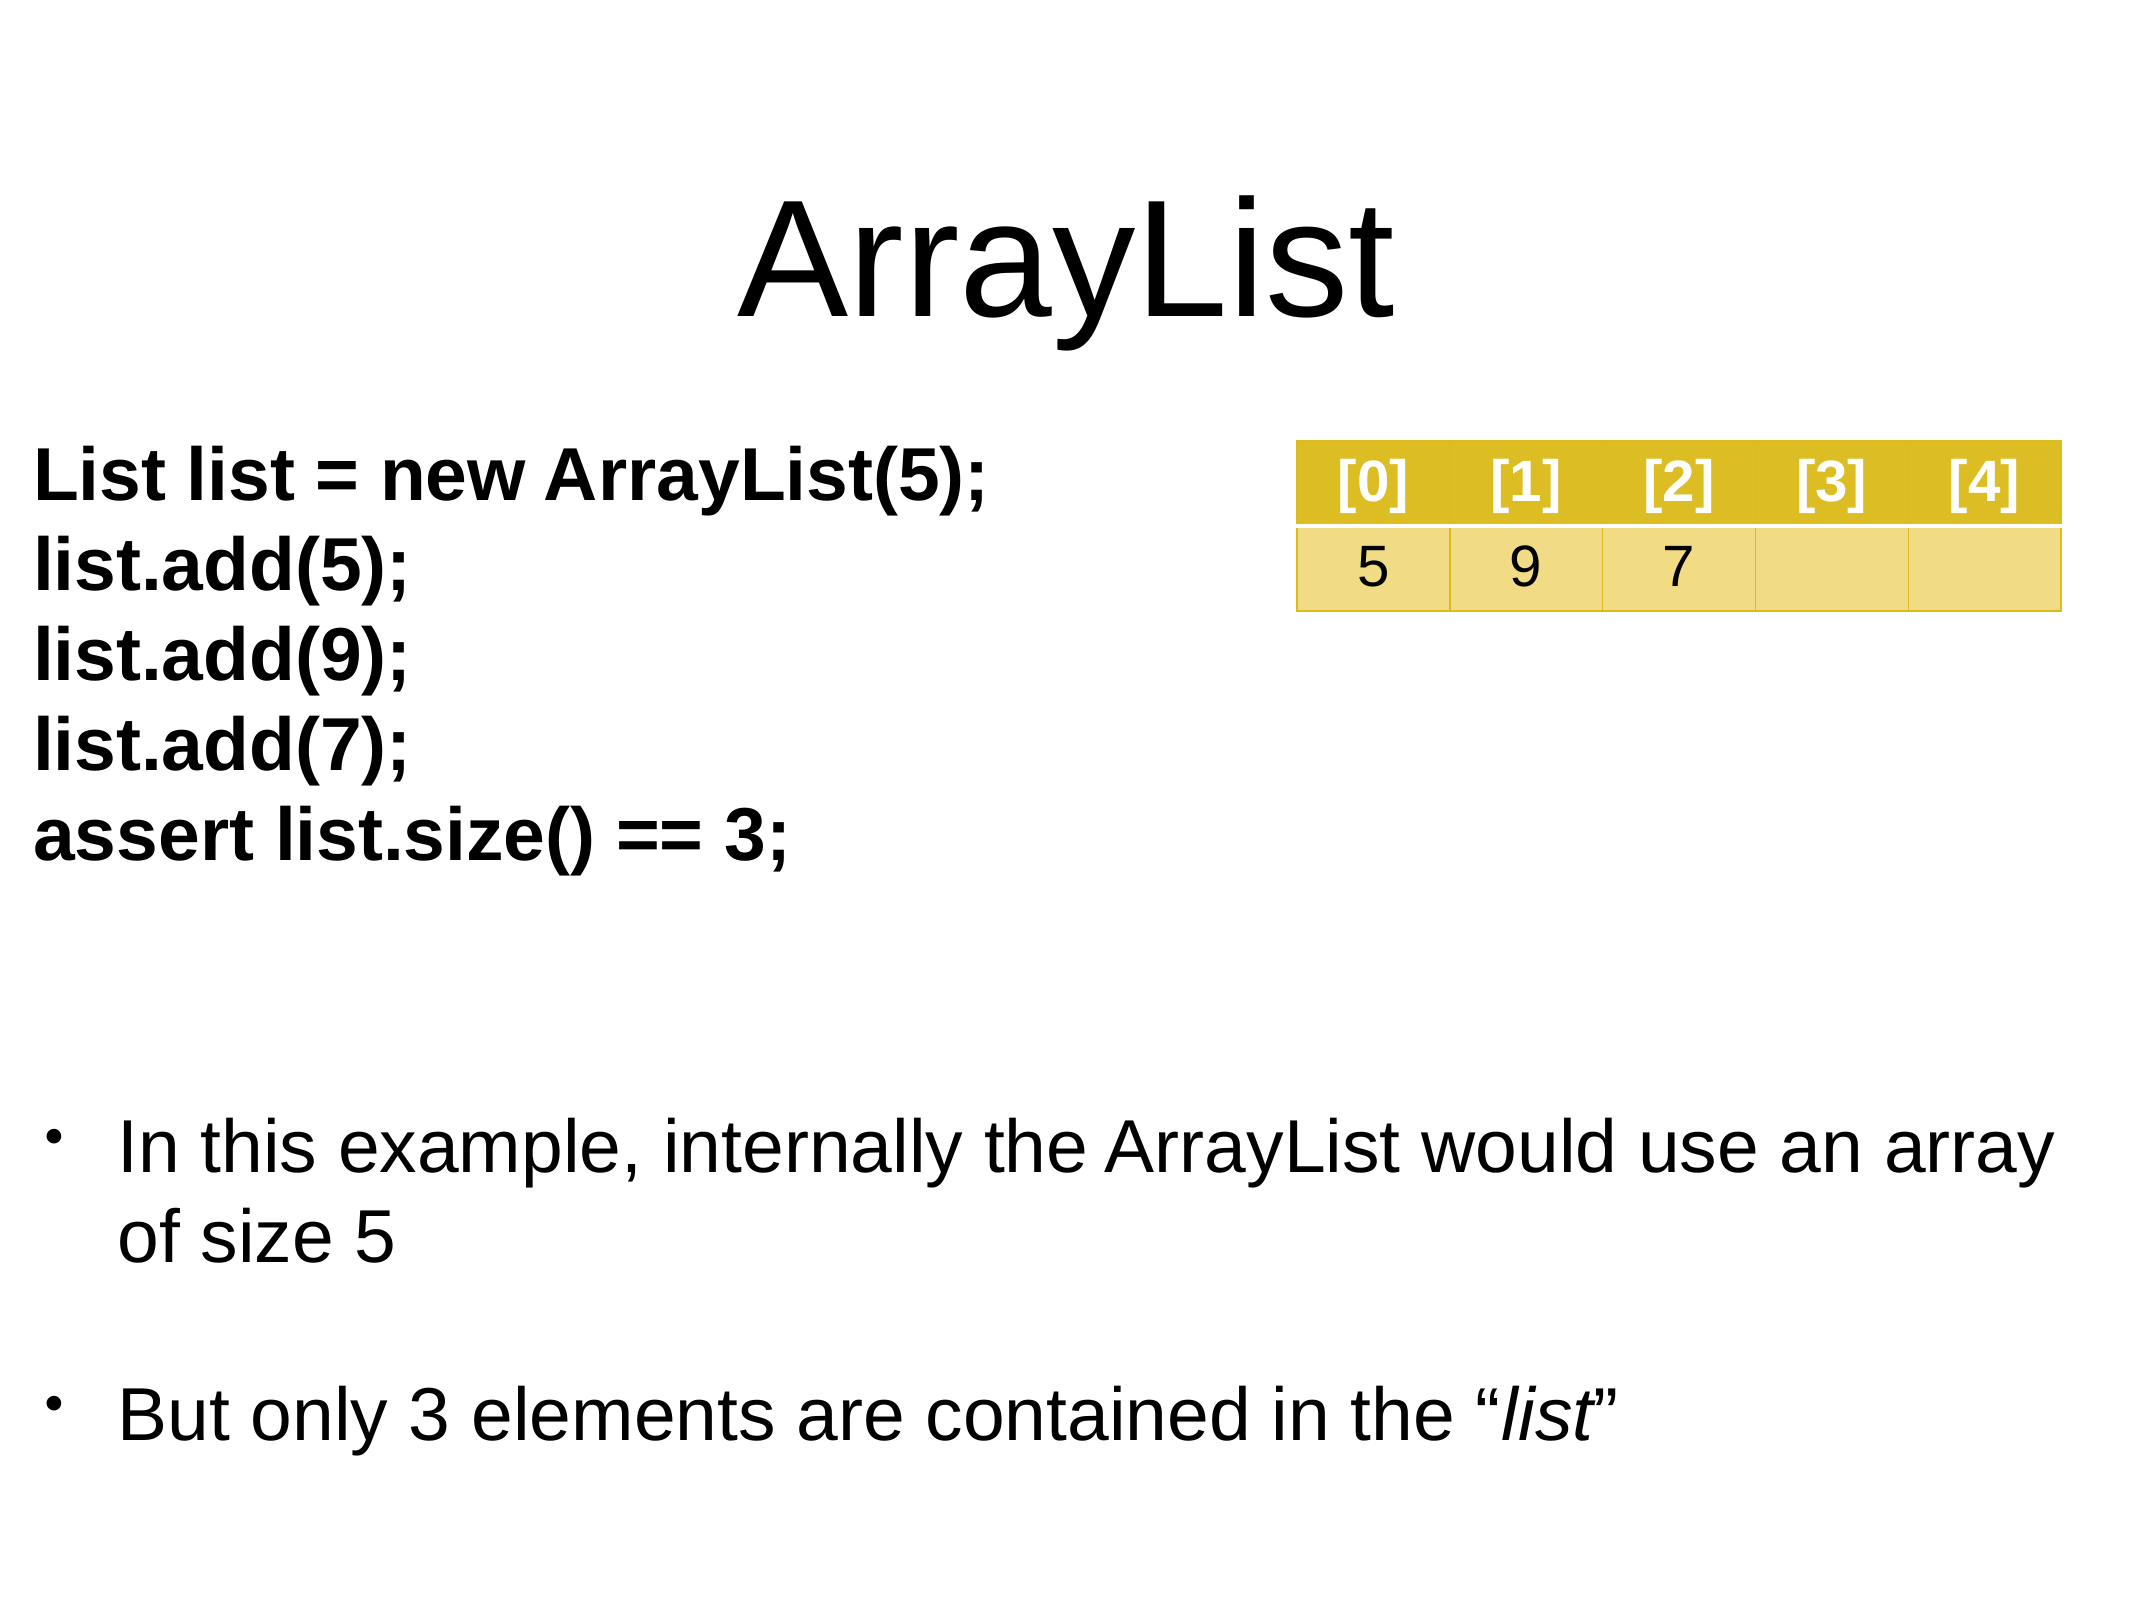

# ArrayList
List list = new ArrayList(5);
list.add(5);
list.add(9);
list.add(7);
assert list.size() == 3;
| [0] | [1] | [2] | [3] | [4] |
| --- | --- | --- | --- | --- |
| 5 | 9 | 7 |  |  |
In this example, internally the ArrayList would use an array of size 5
But only 3 elements are contained in the “list”